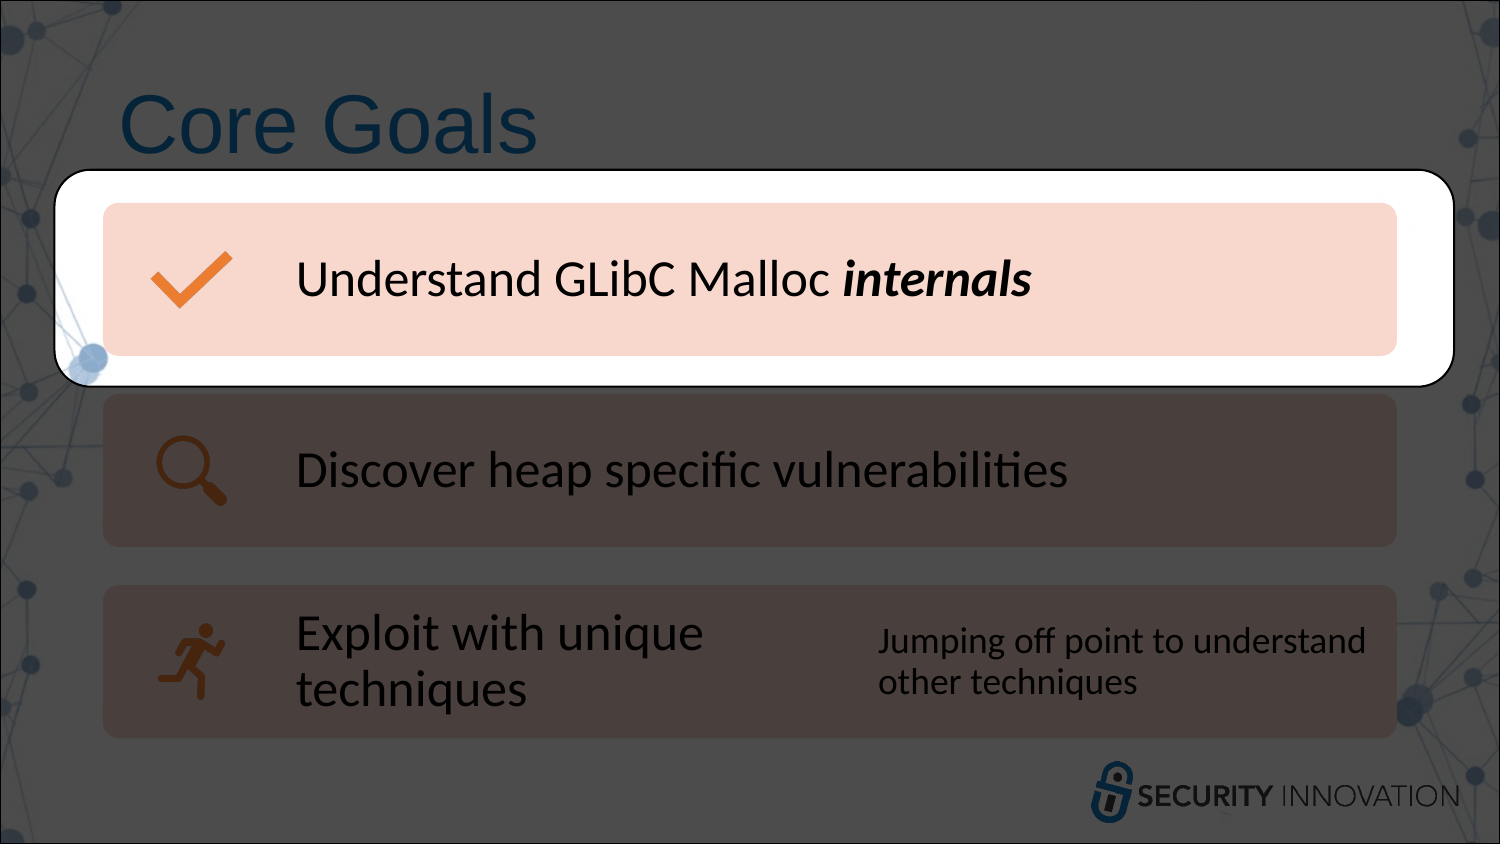

# Core Goals
Understand GLibC Malloc internals
Discover heap specific vulnerabilities
Exploit with unique techniques
Jumping off point to understand other techniques